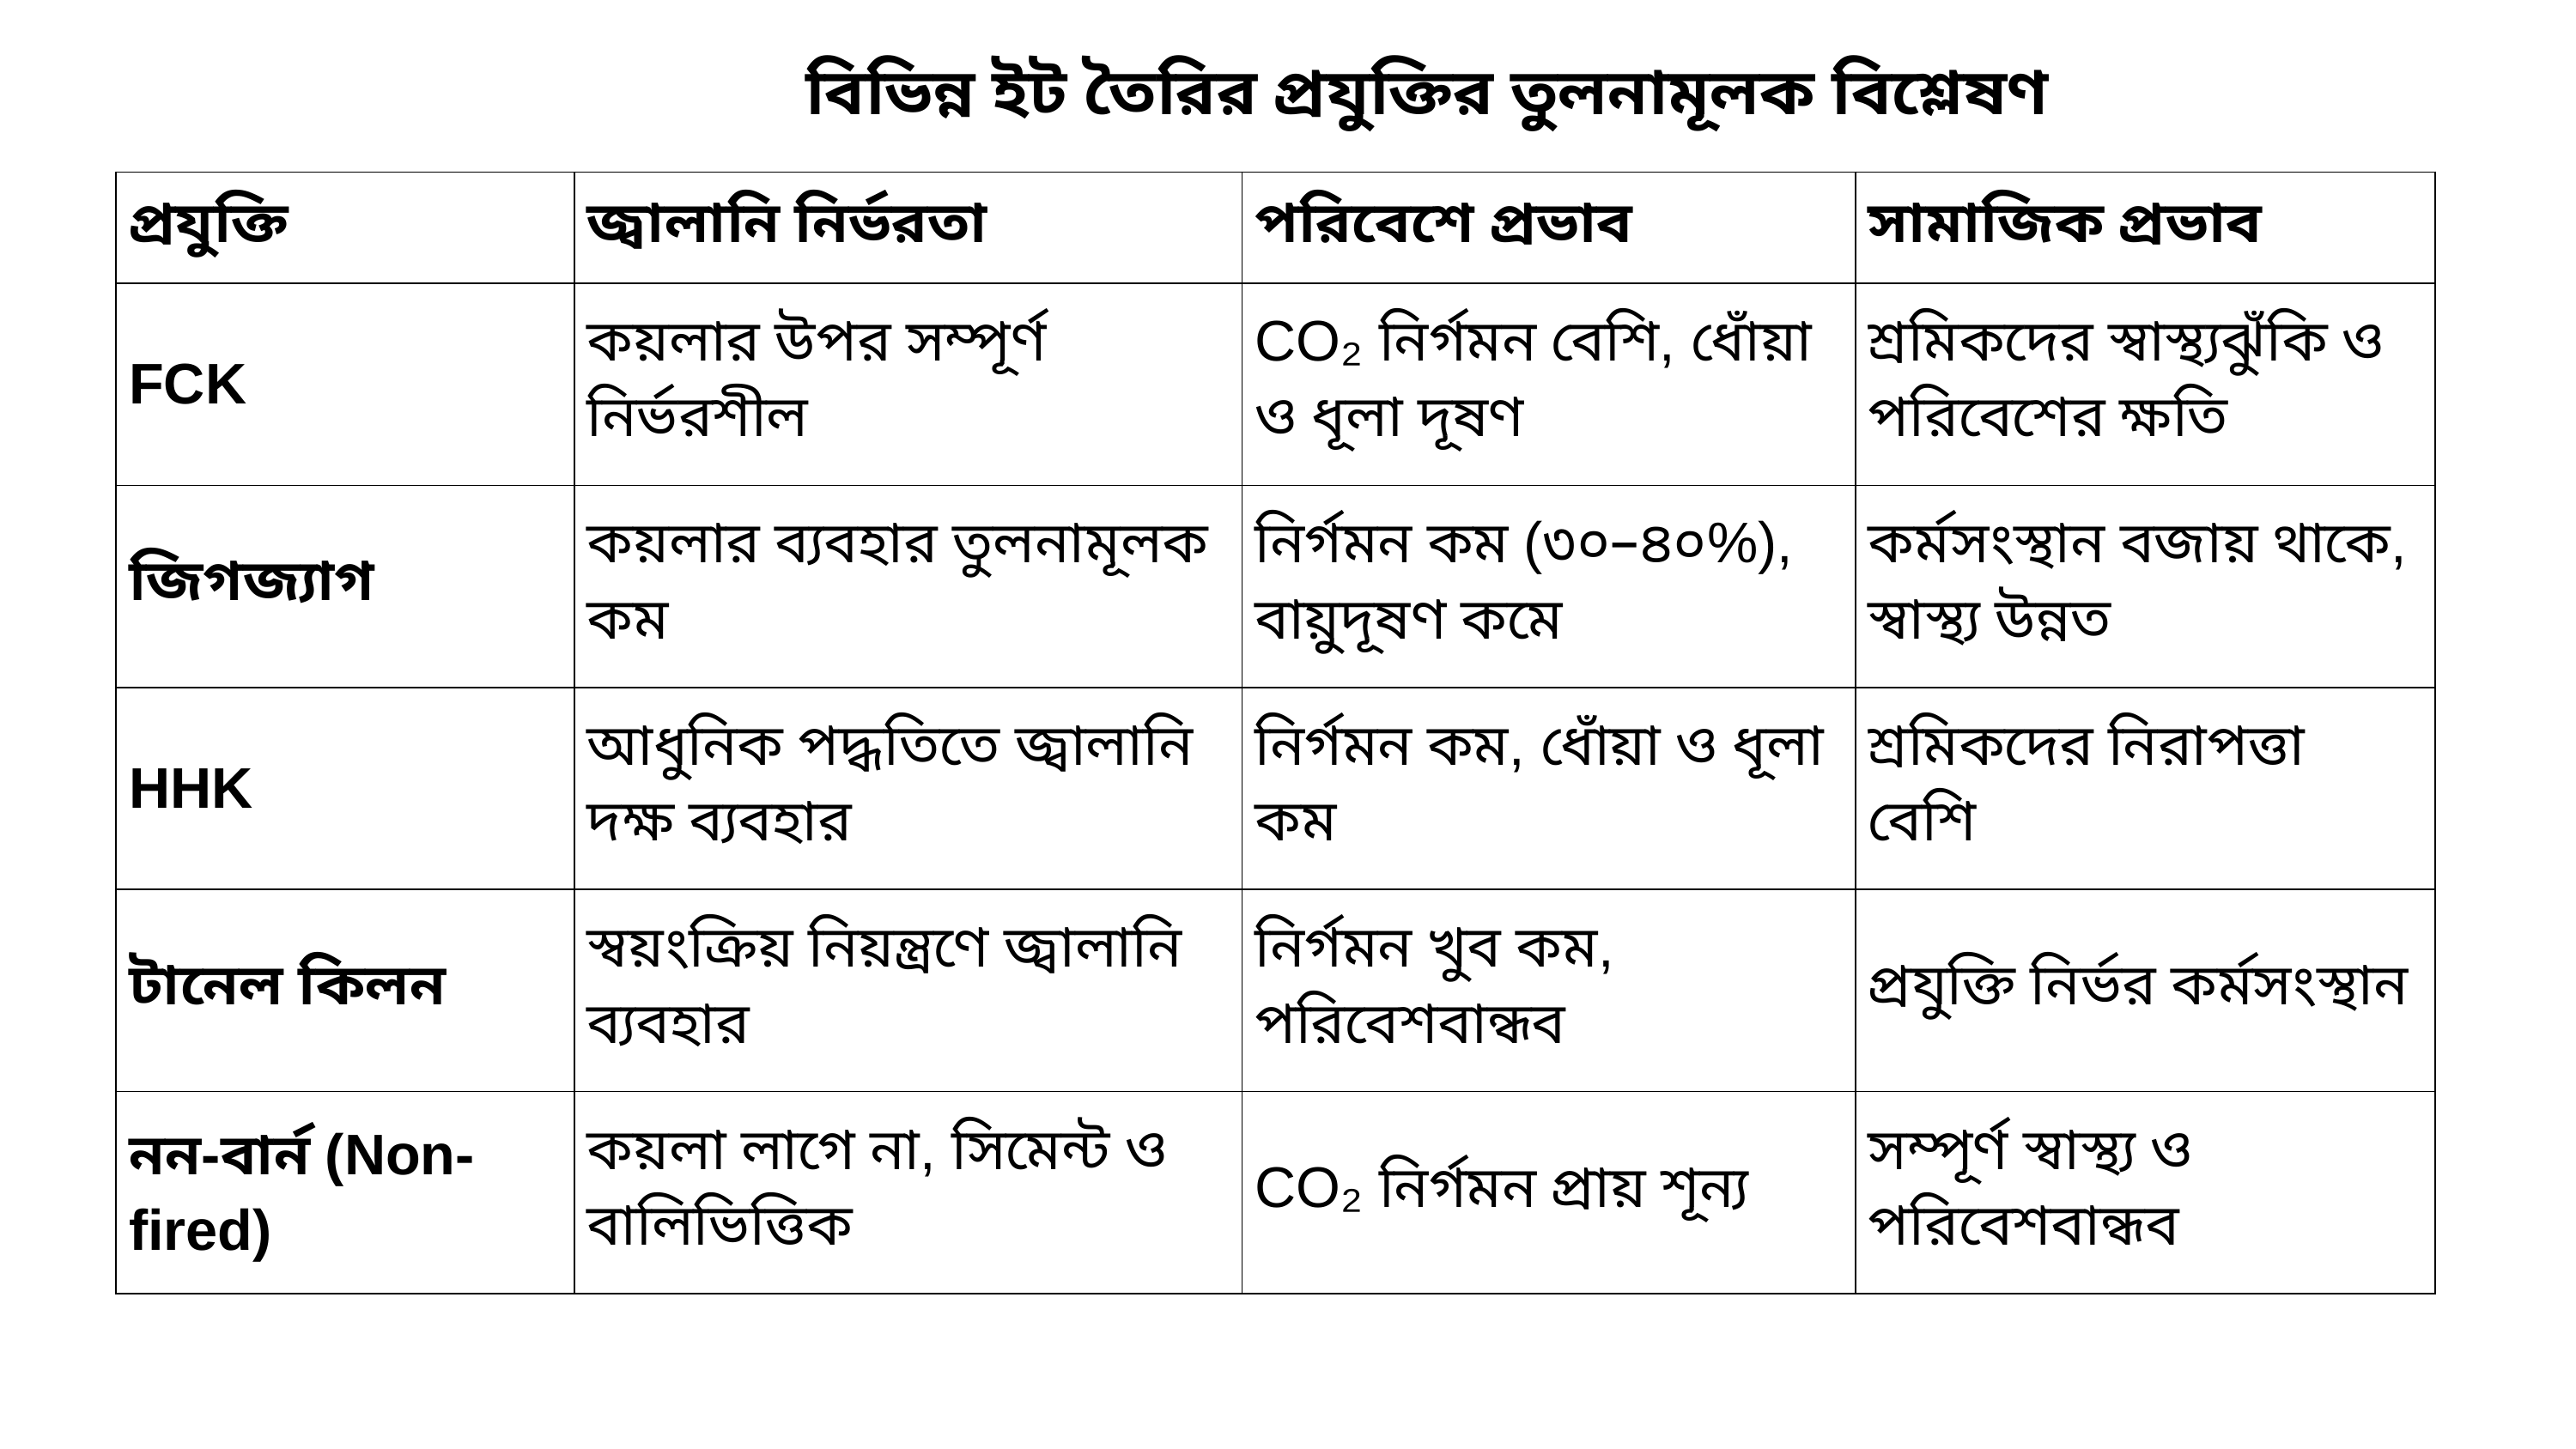

বিভিন্ন ইট তৈরির প্রযুক্তির তুলনামূলক বিশ্লেষণ
| প্রযুক্তি | জ্বালানি নির্ভরতা | পরিবেশে প্রভাব | সামাজিক প্রভাব |
| --- | --- | --- | --- |
| FCK | কয়লার উপর সম্পূর্ণ নির্ভরশীল | CO₂ নির্গমন বেশি, ধোঁয়া ও ধূলা দূষণ | শ্রমিকদের স্বাস্থ্যঝুঁকি ও পরিবেশের ক্ষতি |
| জিগজ্যাগ | কয়লার ব্যবহার তুলনামূলক কম | নির্গমন কম (৩০–৪০%), বায়ুদূষণ কমে | কর্মসংস্থান বজায় থাকে, স্বাস্থ্য উন্নত |
| HHK | আধুনিক পদ্ধতিতে জ্বালানি দক্ষ ব্যবহার | নির্গমন কম, ধোঁয়া ও ধূলা কম | শ্রমিকদের নিরাপত্তা বেশি |
| টানেল কিলন | স্বয়ংক্রিয় নিয়ন্ত্রণে জ্বালানি ব্যবহার | নির্গমন খুব কম, পরিবেশবান্ধব | প্রযুক্তি নির্ভর কর্মসংস্থান |
| নন-বার্ন (Non-fired) | কয়লা লাগে না, সিমেন্ট ও বালিভিত্তিক | CO₂ নির্গমন প্রায় শূন্য | সম্পূর্ণ স্বাস্থ্য ও পরিবেশবান্ধব |